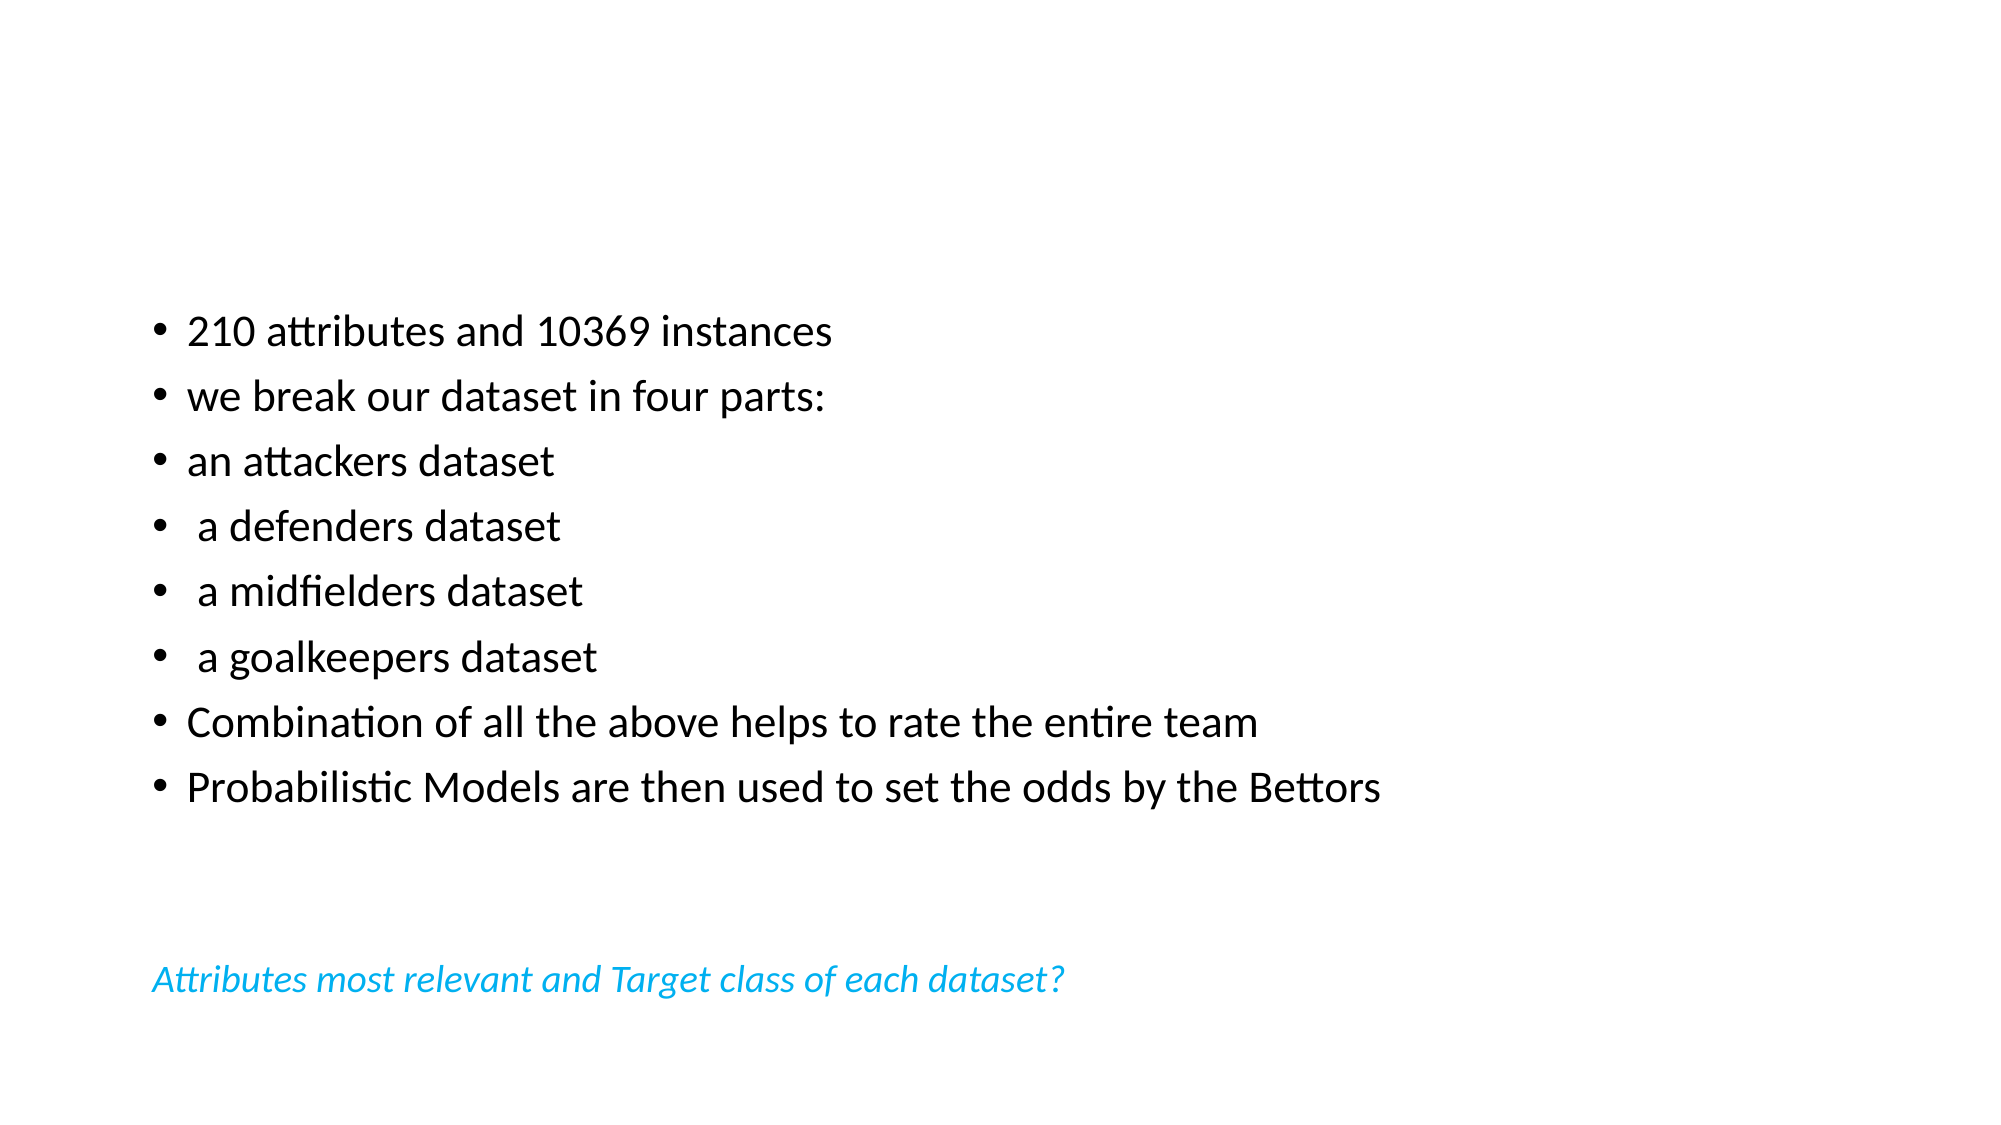

210 attributes and 10369 instances
we break our dataset in four parts:
an attackers dataset
 a defenders dataset
 a midfielders dataset
 a goalkeepers dataset
Combination of all the above helps to rate the entire team
Probabilistic Models are then used to set the odds by the Bettors

Attributes most relevant and Target class of each dataset?